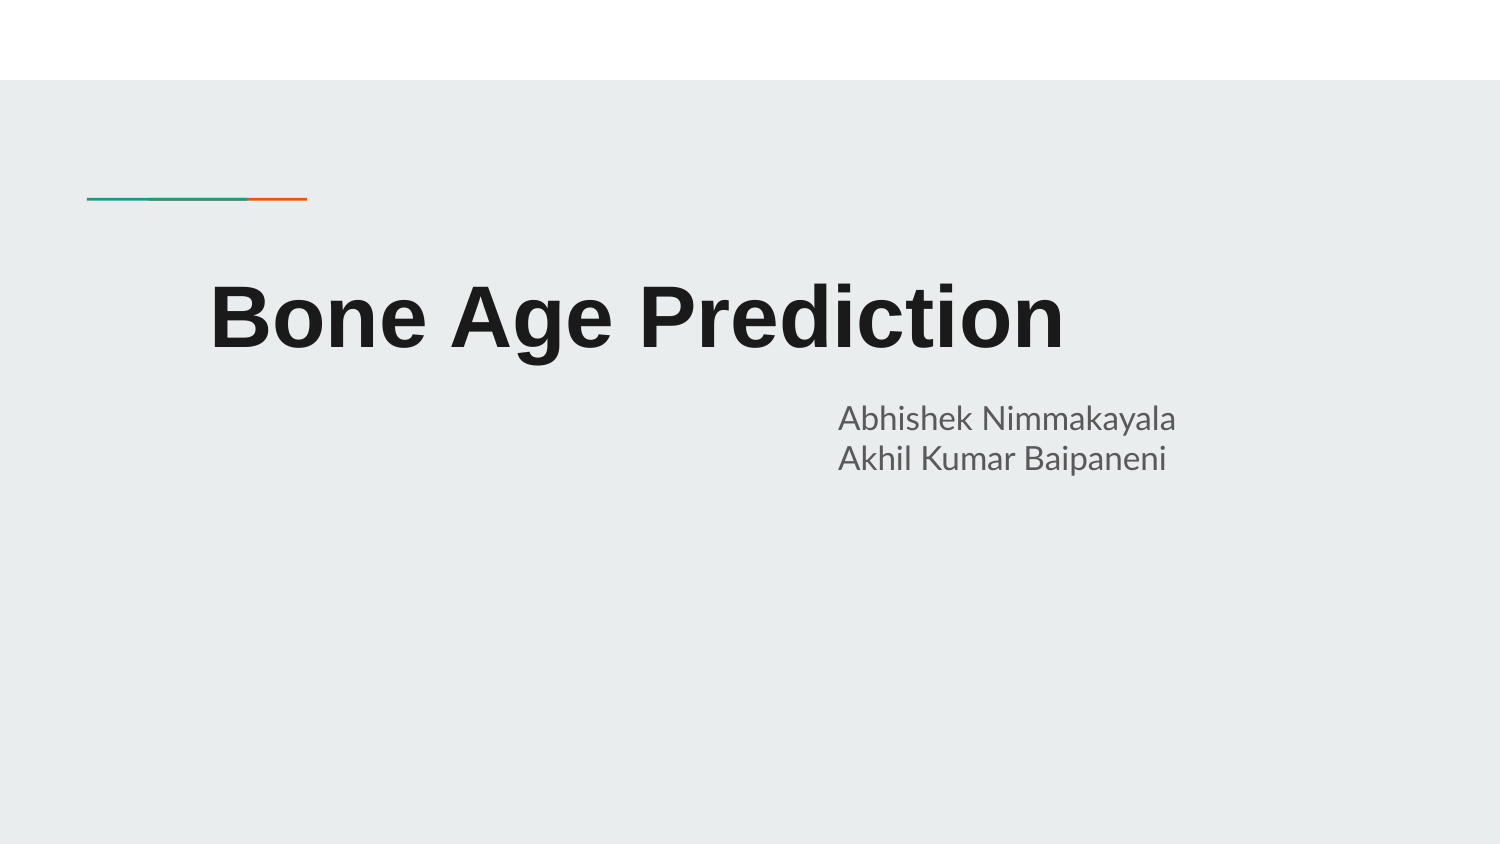

# Bone Age Prediction
Abhishek Nimmakayala
Akhil Kumar Baipaneni